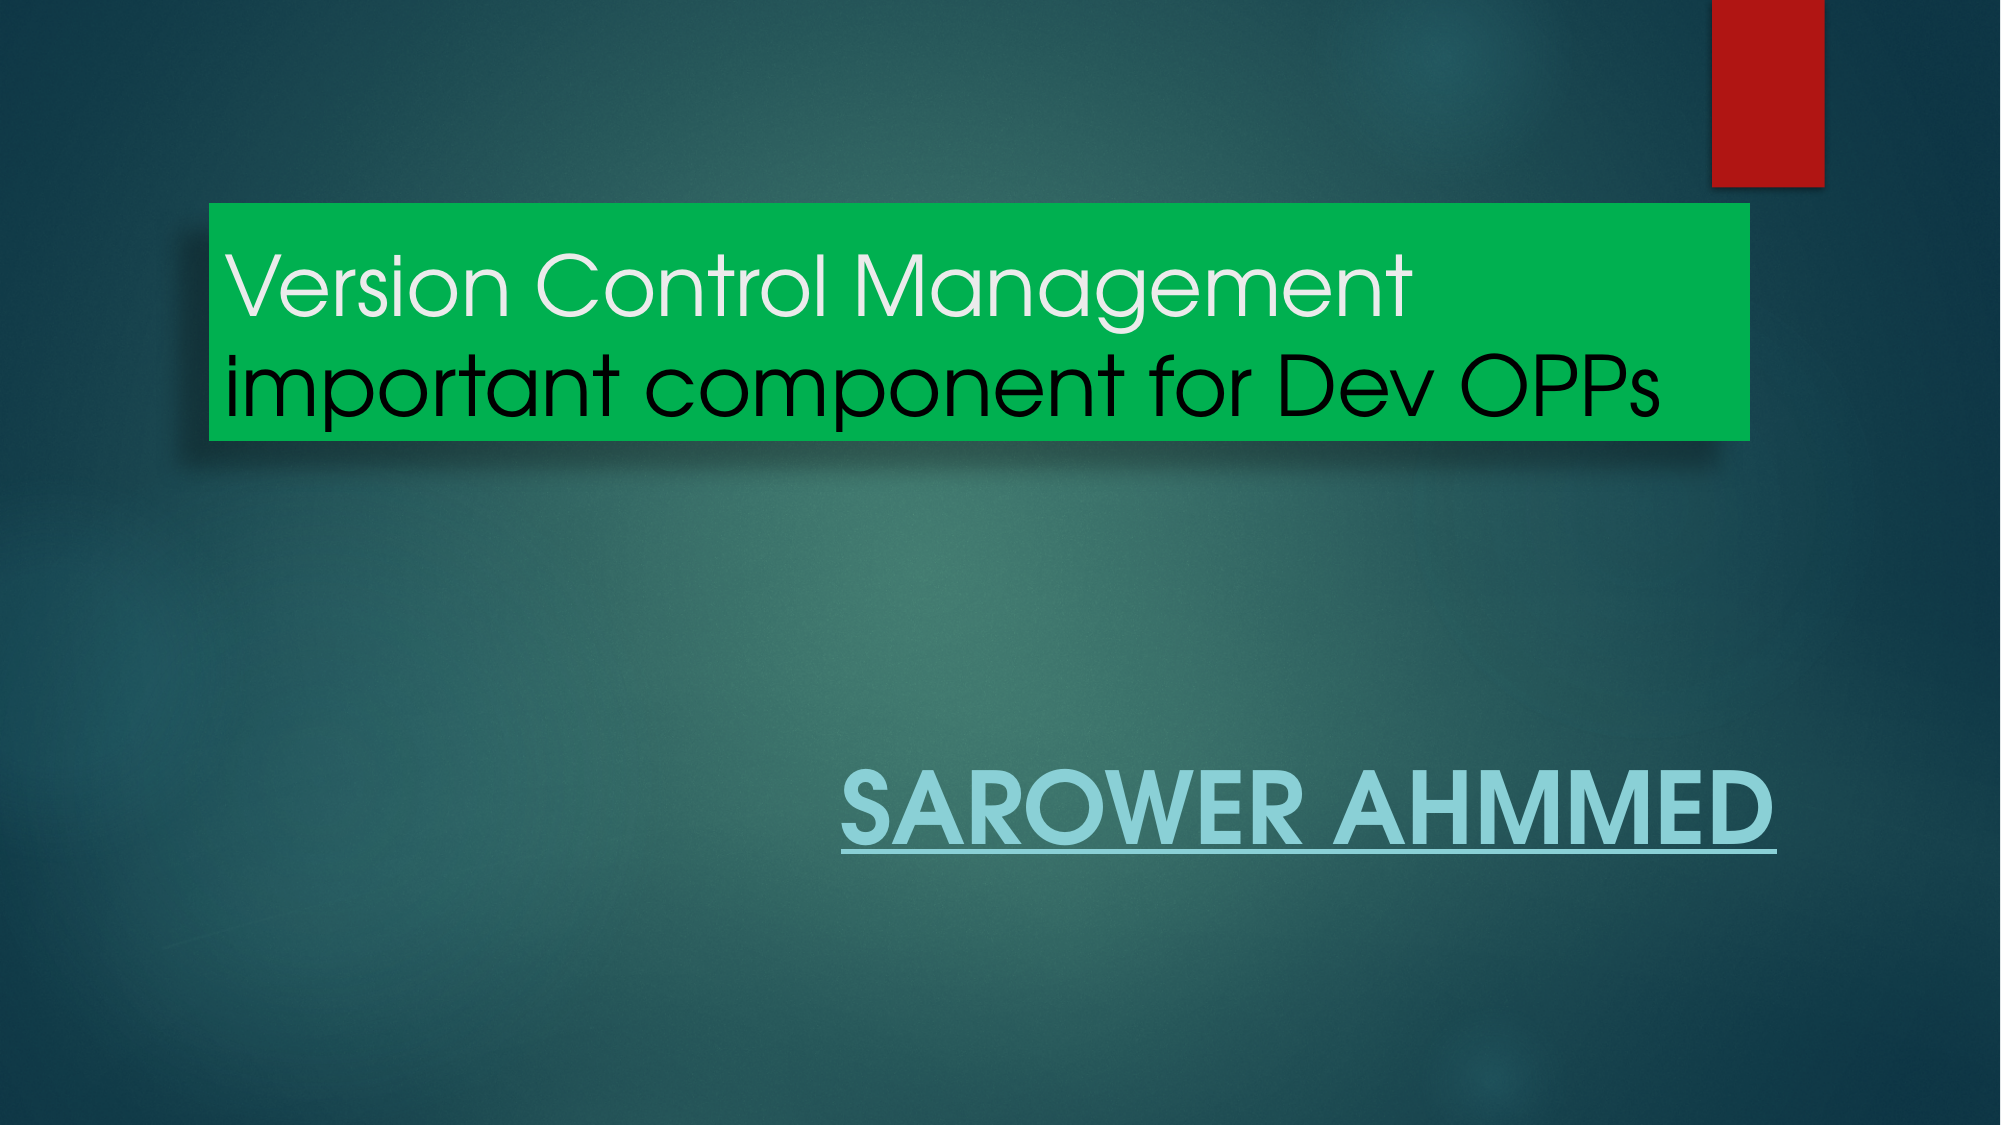

# Version Control Management important component for Dev OPPs
Sarower Ahmmed